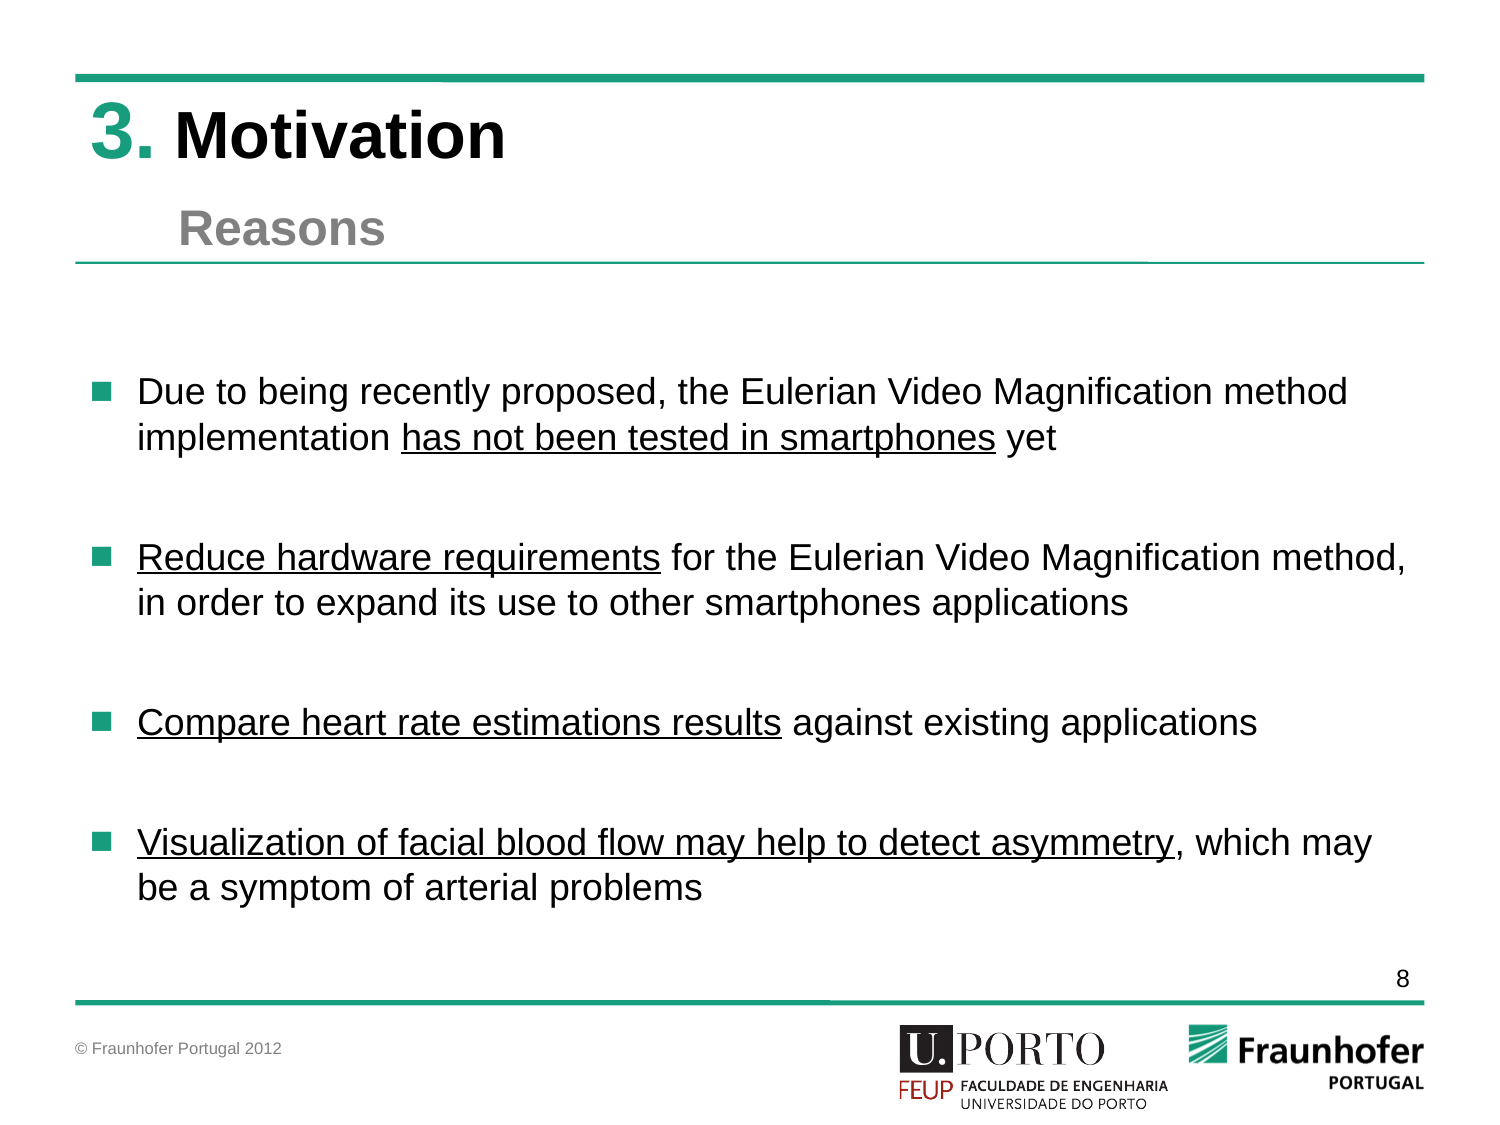

# Motivation
Reasons
Due to being recently proposed, the Eulerian Video Magnification method implementation has not been tested in smartphones yet

Reduce hardware requirements for the Eulerian Video Magnification method, in order to expand its use to other smartphones applications

Compare heart rate estimations results against existing applications

Visualization of facial blood flow may help to detect asymmetry, which may be a symptom of arterial problems